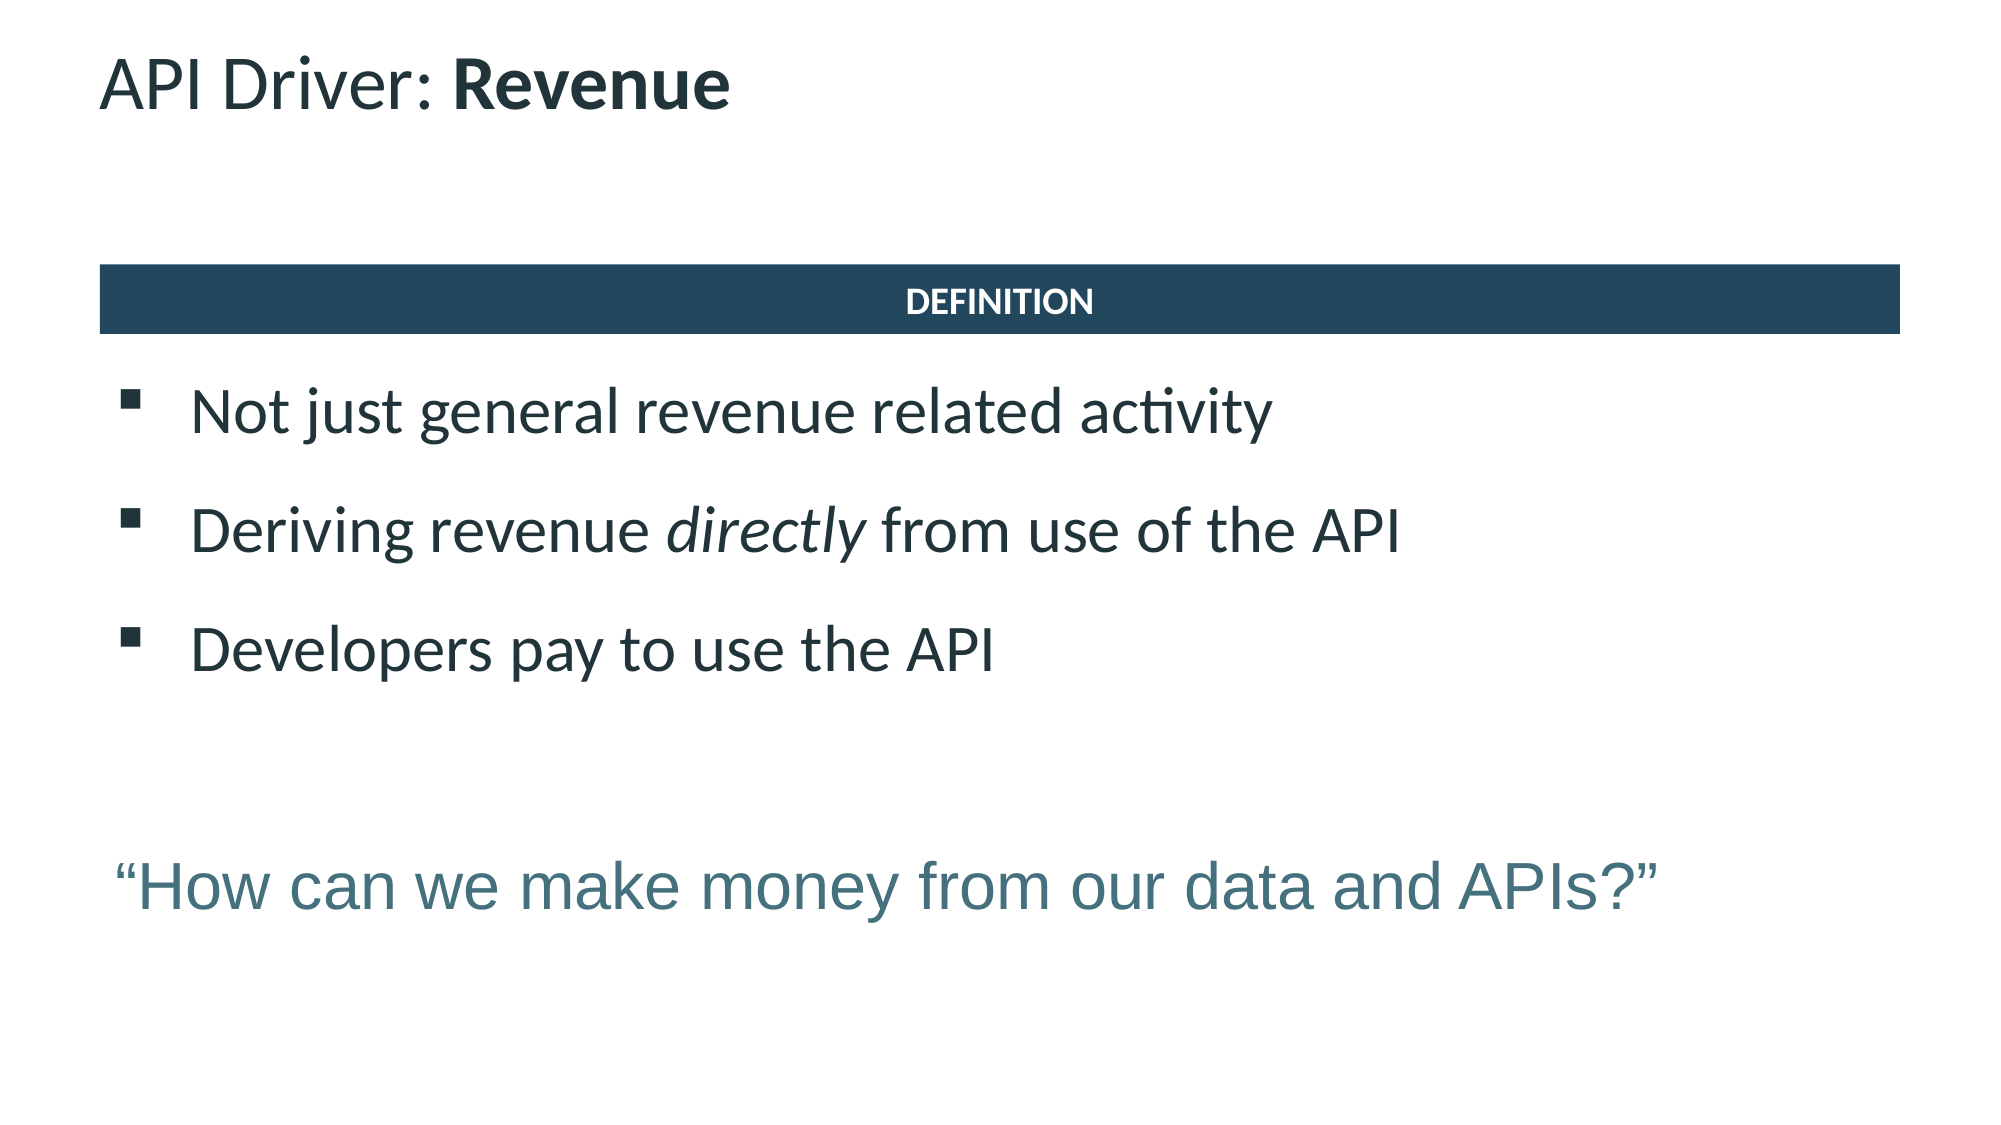

# API Driver: Revenue
DEFINITION
Not just general revenue related activity
Deriving revenue directly from use of the API
Developers pay to use the API

“How can we make money from our data and APIs?”